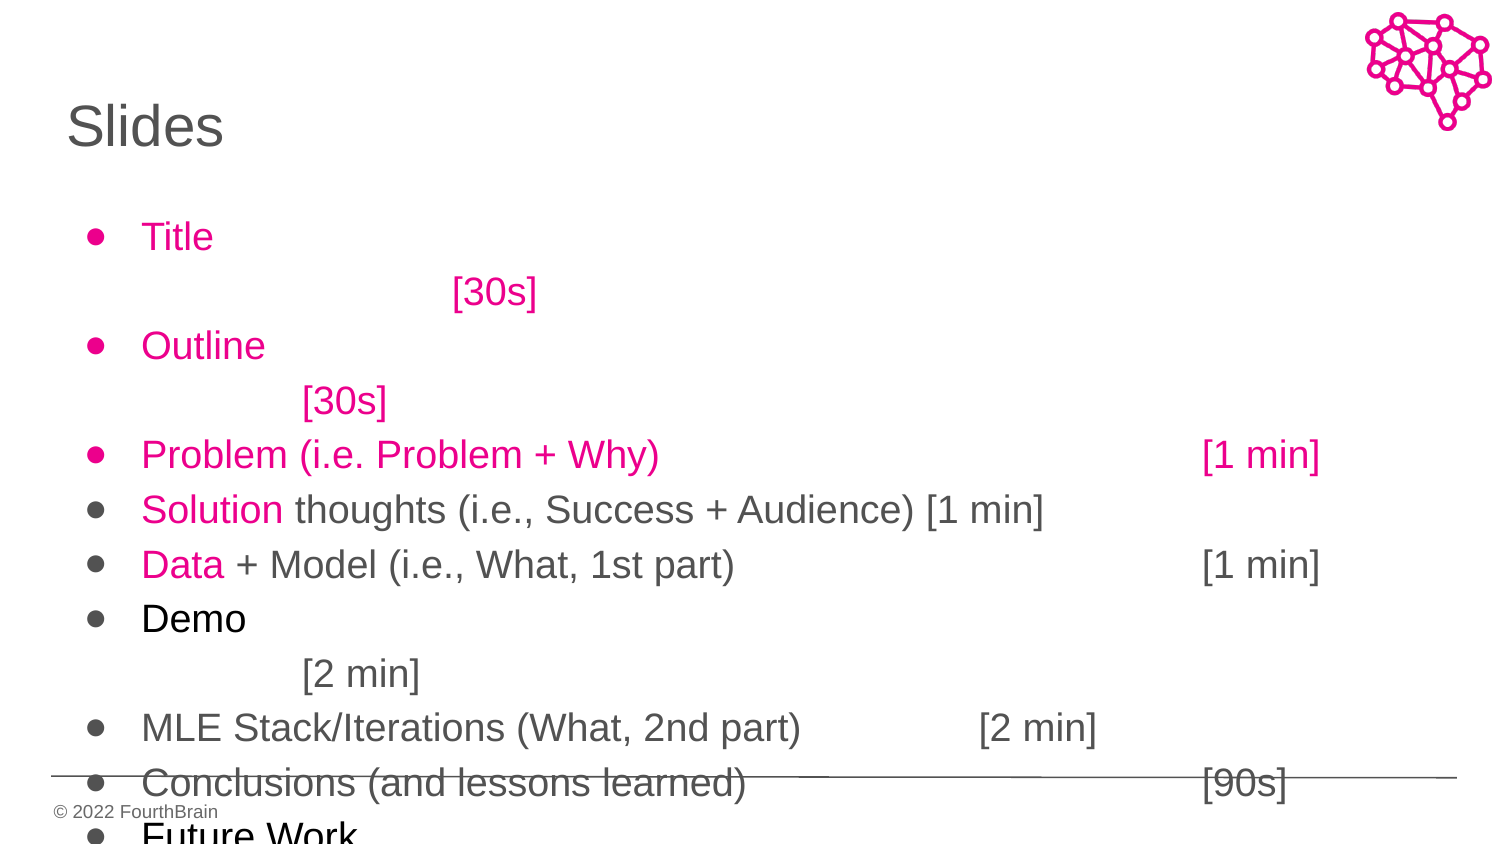

# Slides
Title										 [30s]
Outline									 [30s]
Problem (i.e. Problem + Why)				 [1 min]
Solution thoughts (i.e., Success + Audience) [1 min]
Data + Model (i.e., What, 1st part) 			 [1 min]
Demo									 [2 min]
MLE Stack/Iterations (What, 2nd part)	        [2 min]
Conclusions (and lessons learned)			 [90s]
Future Work								 [30s]
(Thank You & Q&A)						 [0s]